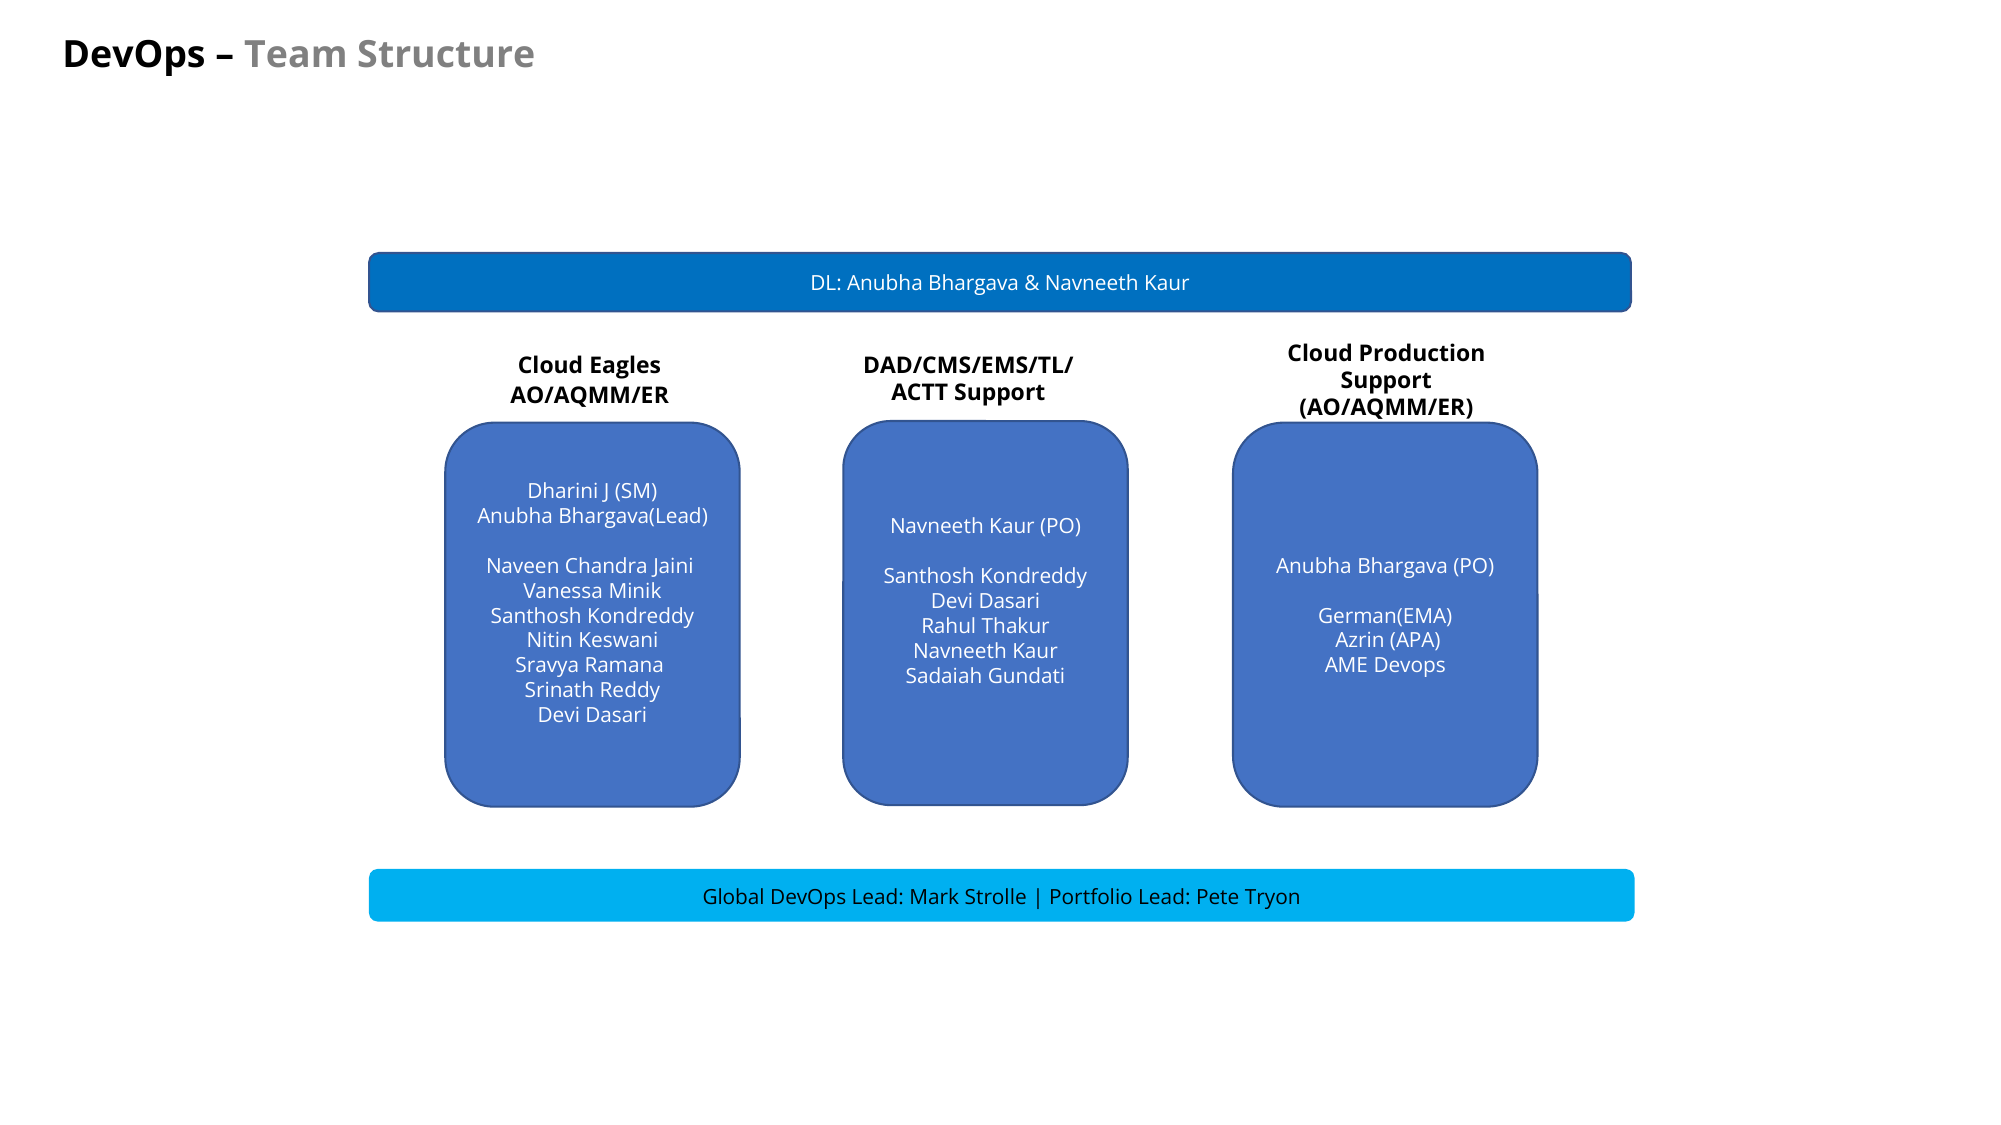

DevOps – Team Structure
DL: Anubha Bhargava & Navneeth Kaur
Cloud Production Support (AO/AQMM/ER)
DAD/CMS/EMS/TL/ACTT Support
Cloud Eagles
AO/AQMM/ER
Navneeth Kaur (PO)

Santhosh Kondreddy
Devi Dasari
Rahul Thakur
Navneeth Kaur
Sadaiah Gundati

Anubha Bhargava (PO)

German(EMA)
 Azrin (APA)
AME Devops

Dharini J (SM)
Anubha Bhargava(Lead)

Naveen Chandra Jaini
Vanessa Minik
Santhosh Kondreddy
Nitin Keswani
Sravya Ramana
Srinath Reddy
Devi Dasari

Global DevOps Lead: Mark Strolle | Portfolio Lead: Pete Tryon